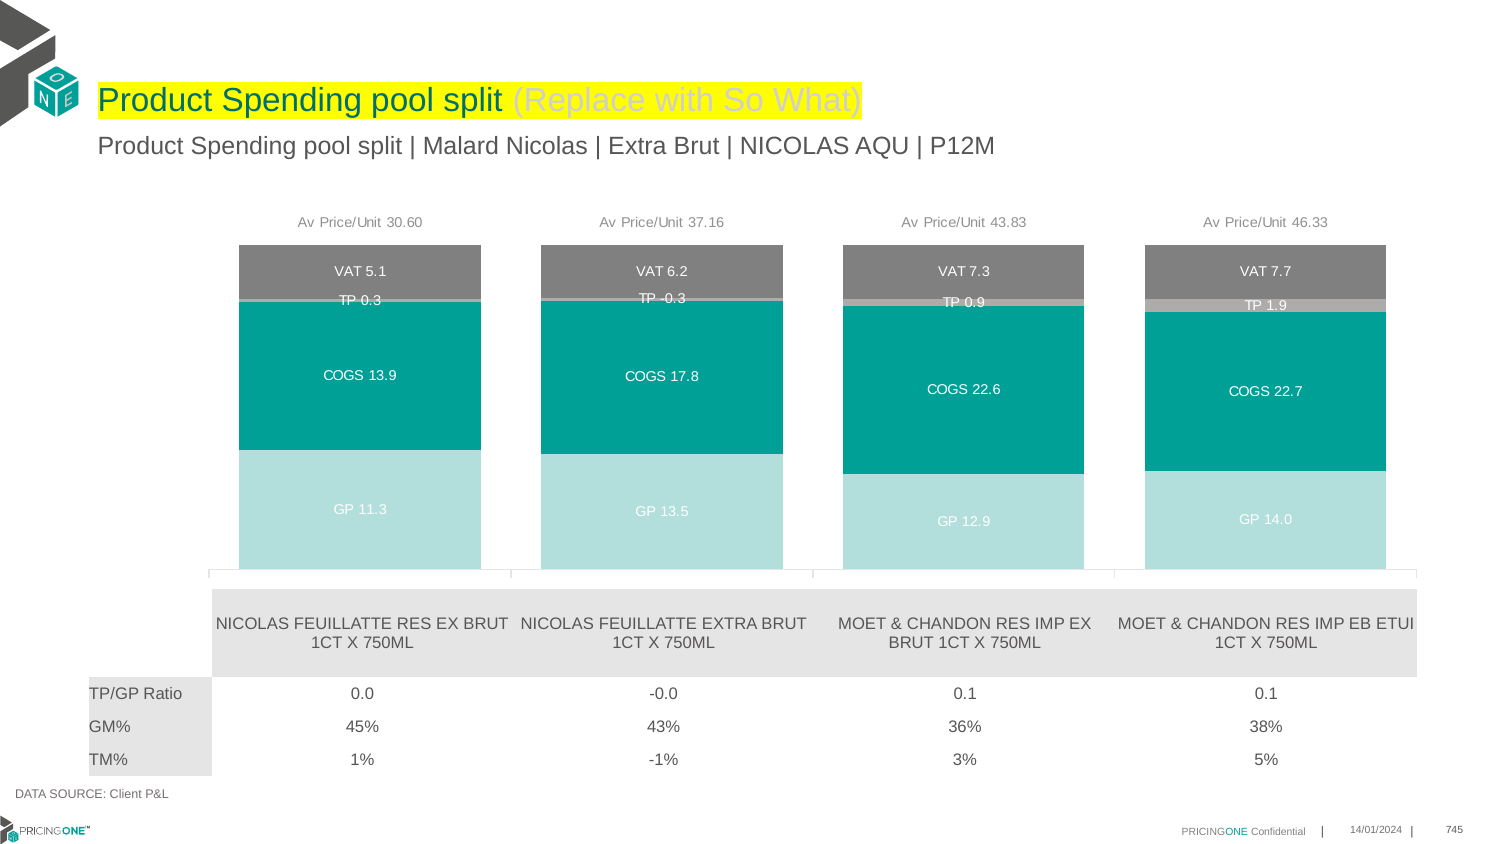

# Product Spending pool split (Replace with So What)
Product Spending pool split | Malard Nicolas | Extra Brut | NICOLAS AQU | P12M

### Chart

| Category | GP | COGS | TP | VAT |
|---|---|---|---|---|
| Av Price/Unit 30.60 | 11.289530982658958 | 13.90561063583815 | 0.30293159922928936 | 5.0996146435452765 |
| Av Price/Unit 37.16 | 13.4595 | 17.785564634146343 | -0.27453617886178705 | 6.194105691056909 |
| Av Price/Unit 43.83 | 12.934777966101697 | 22.649528813559325 | 0.9411169491525442 | 7.305084745762712 |
| Av Price/Unit 46.33 | 14.013796296296293 | 22.673914814814815 | 1.9233481481481576 | 7.722222222222213 |
|  | NICOLAS FEUILLATTE RES EX BRUT 1CT X 750ML | NICOLAS FEUILLATTE EXTRA BRUT 1CT X 750ML | MOET & CHANDON RES IMP EX BRUT 1CT X 750ML | MOET & CHANDON RES IMP EB ETUI 1CT X 750ML |
| --- | --- | --- | --- | --- |
| TP/GP Ratio | 0.0 | -0.0 | 0.1 | 0.1 |
| GM% | 45% | 43% | 36% | 38% |
| TM% | 1% | -1% | 3% | 5% |
DATA SOURCE: Client P&L

14/01/2024
745